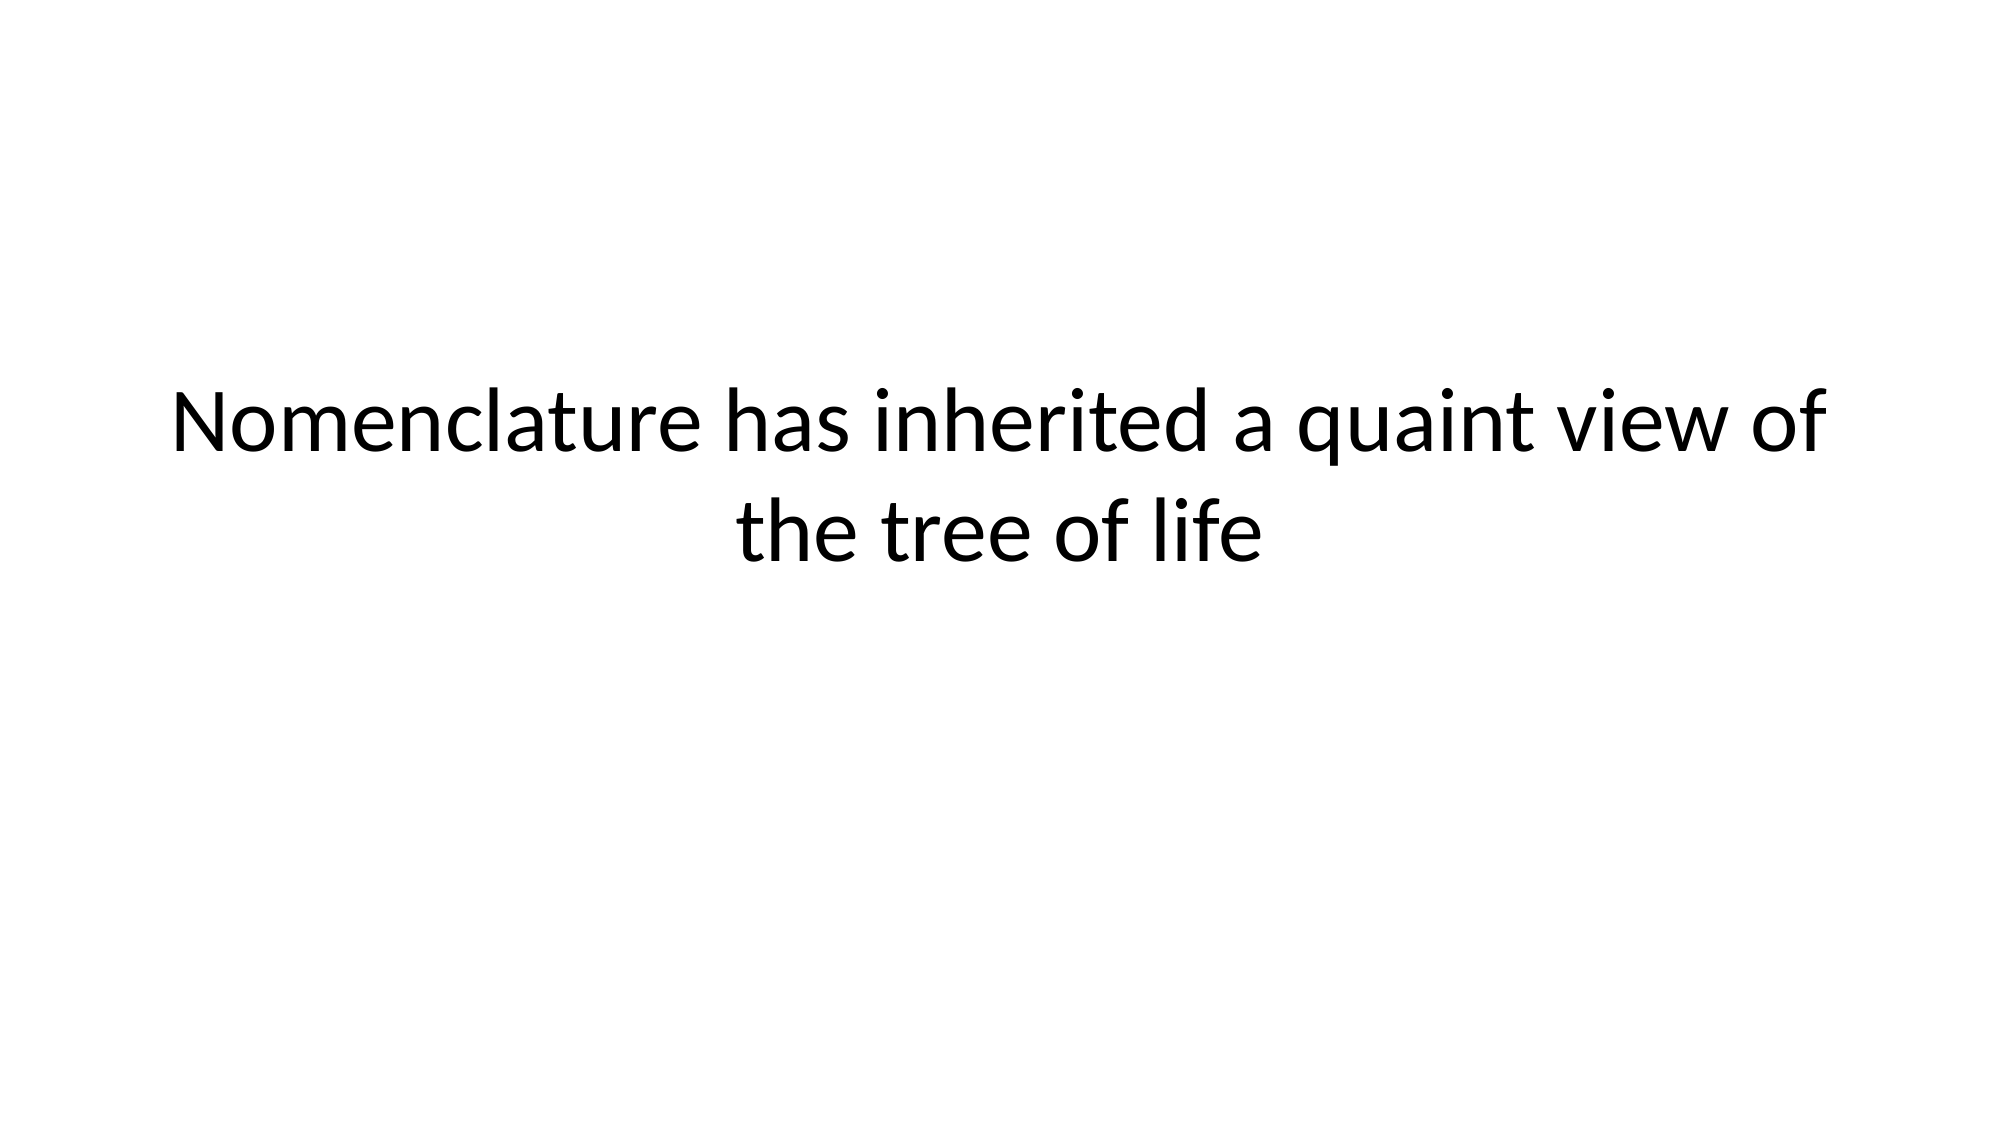

# Nomenclature has inherited a quaint view of the tree of life